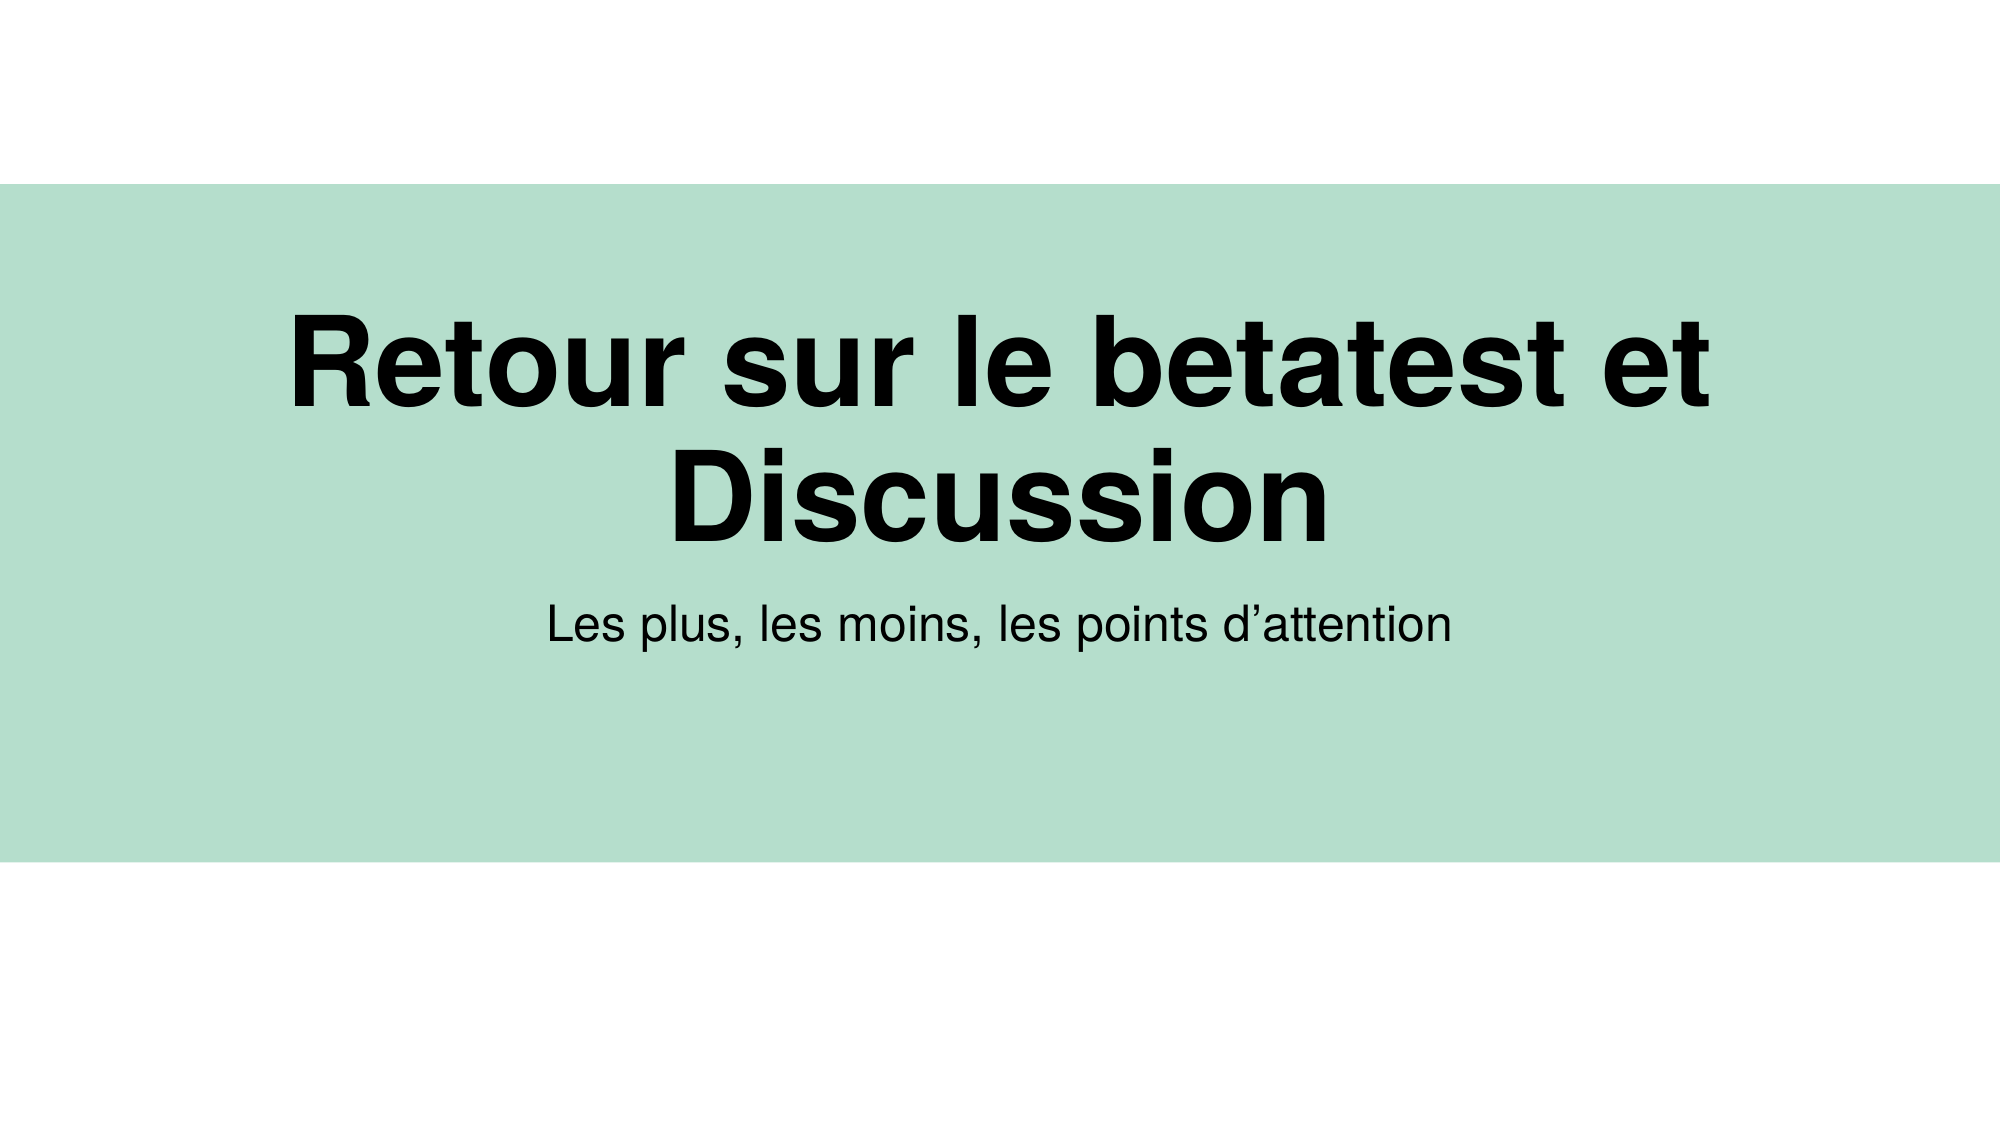

# Retour sur le betatest et Discussion
Les plus, les moins, les points d’attention